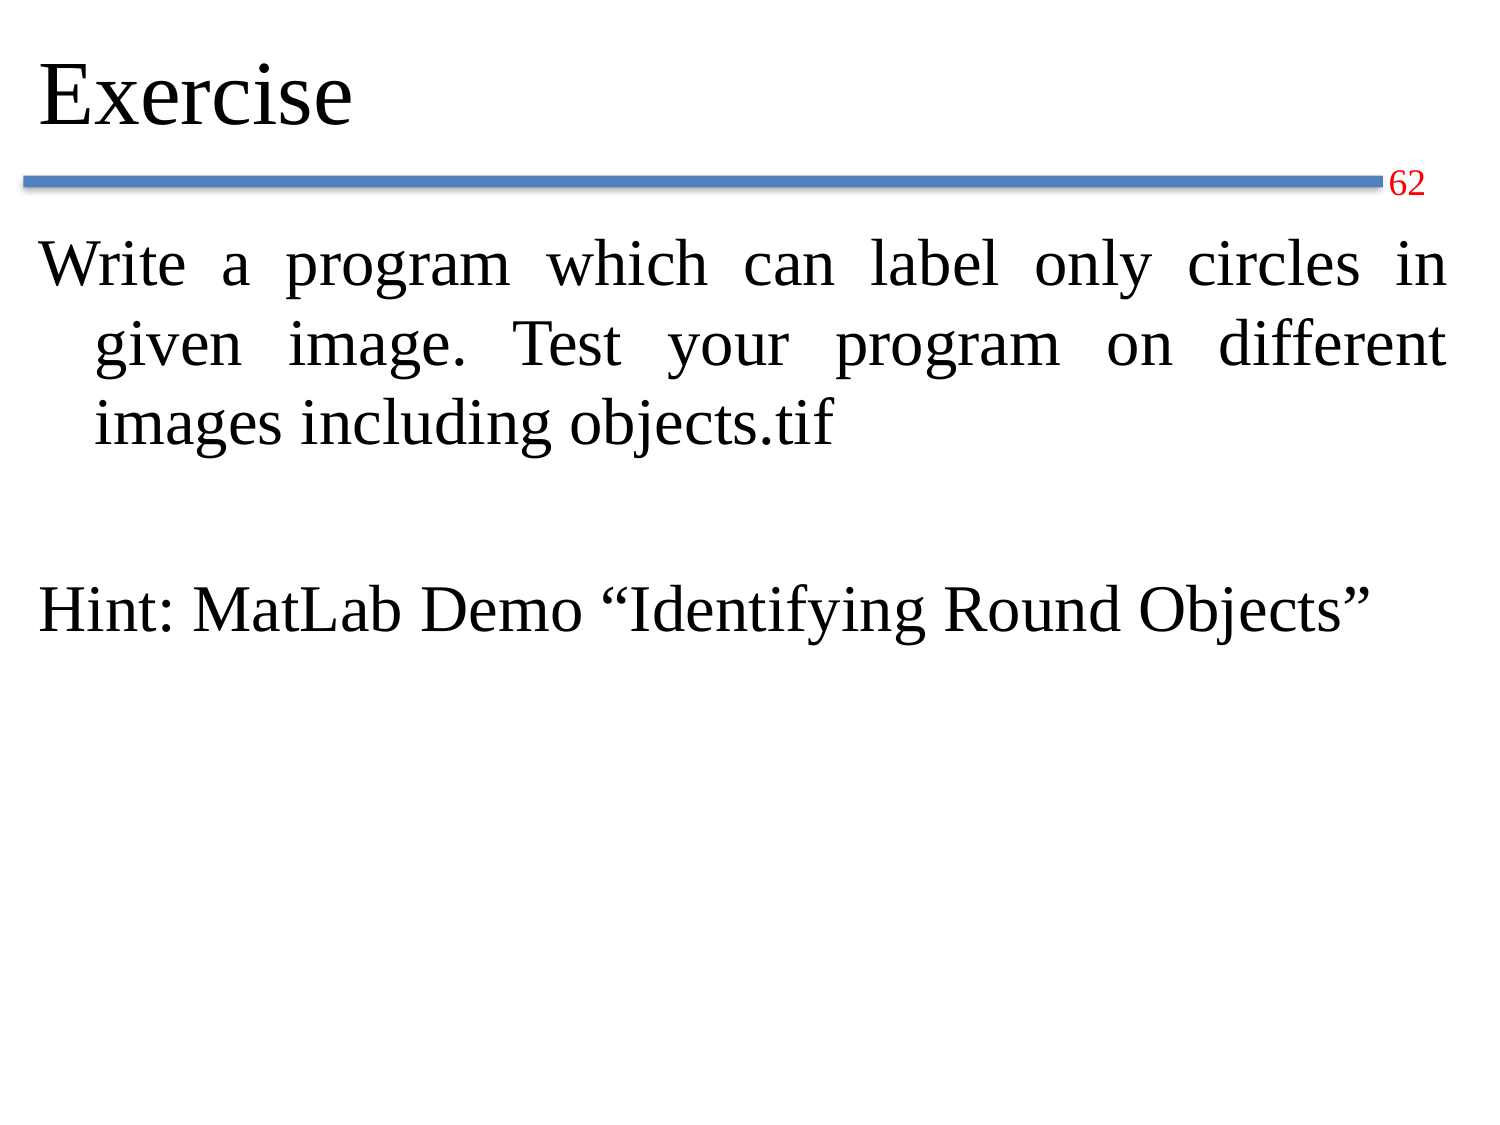

# Exercise
Write a program which can label only circles in given image. Test your program on different images including objects.tif

Hint: MatLab Demo “Identifying Round Objects”